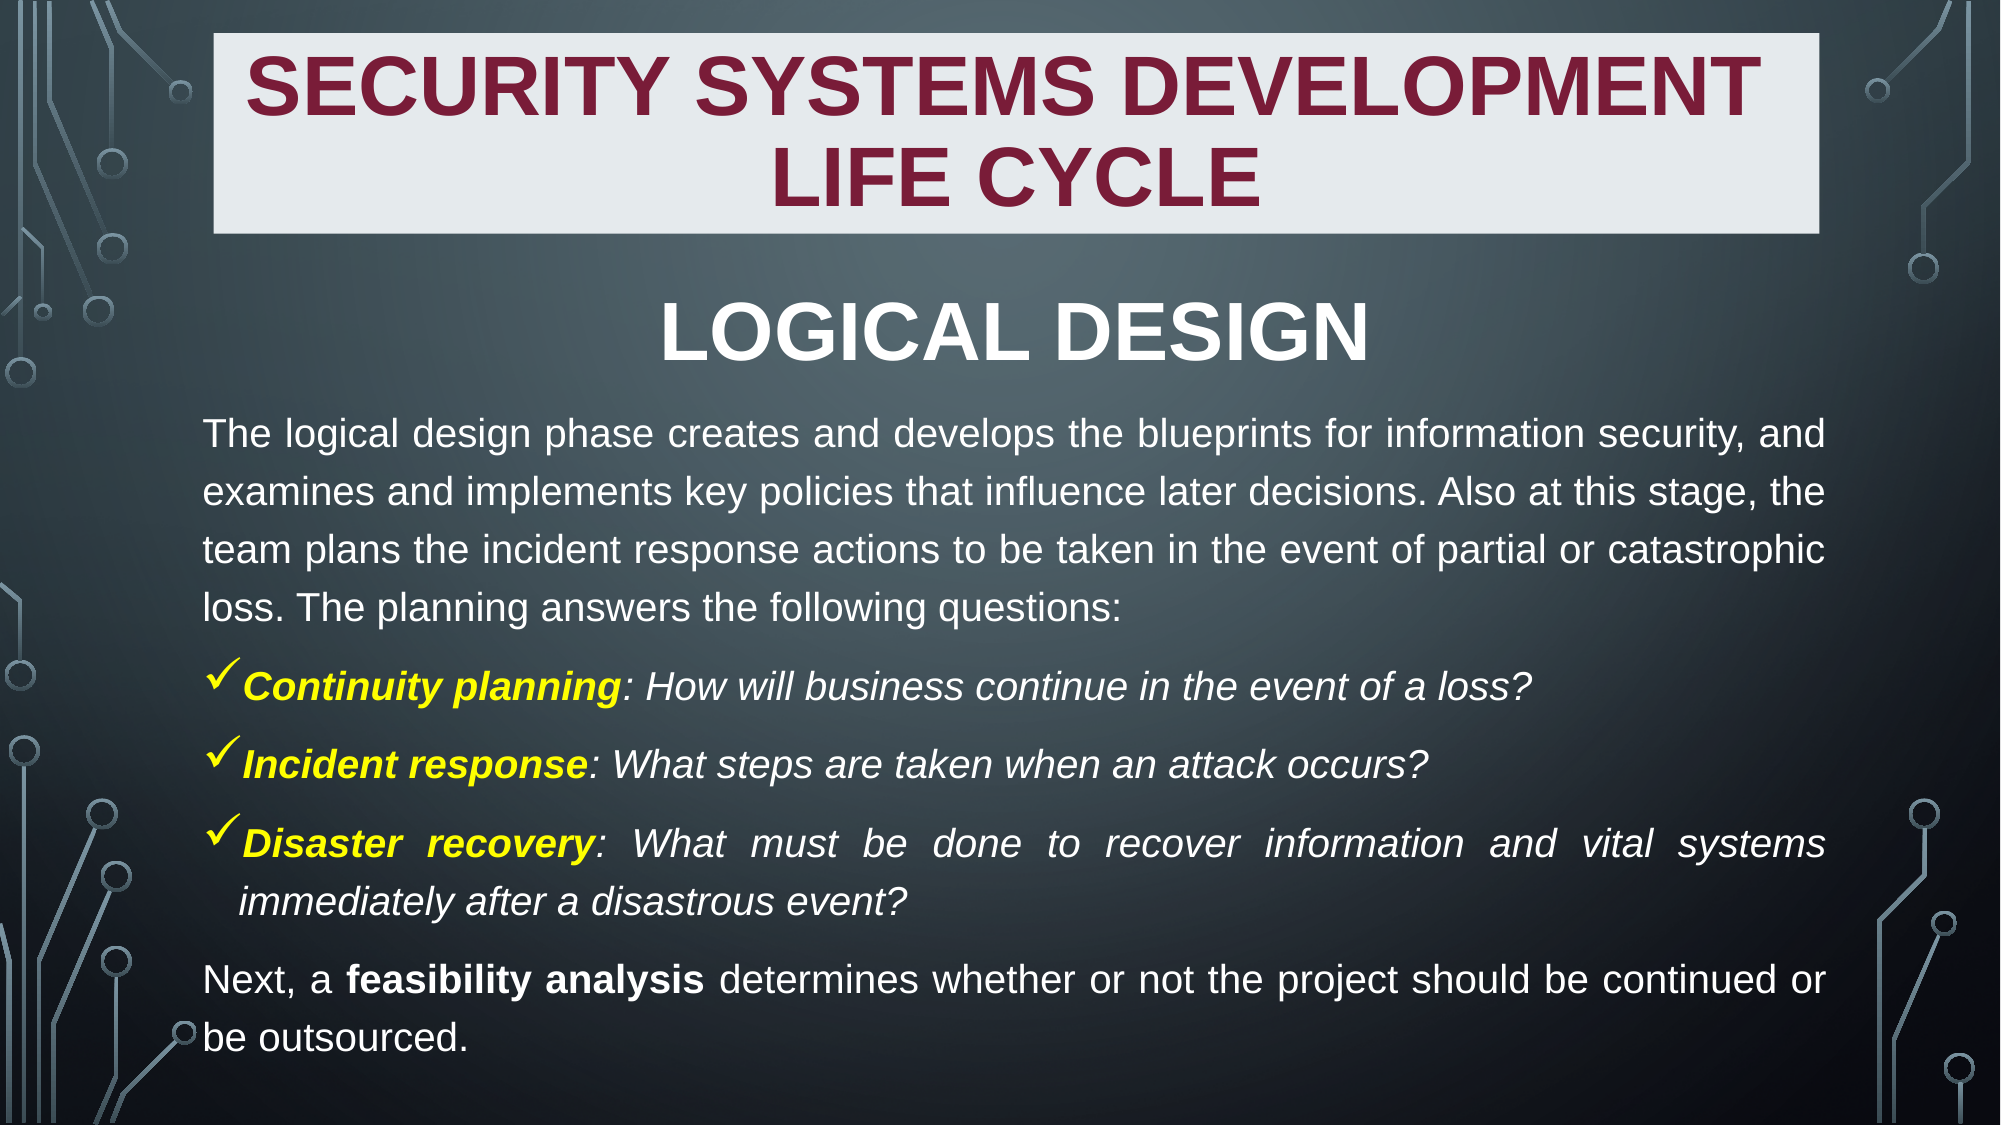

# security systems development life cycle
LOGICAL DESIGN
The logical design phase creates and develops the blueprints for information security, and examines and implements key policies that influence later decisions. Also at this stage, the team plans the incident response actions to be taken in the event of partial or catastrophic loss. The planning answers the following questions:
Continuity planning: How will business continue in the event of a loss?
Incident response: What steps are taken when an attack occurs?
Disaster recovery: What must be done to recover information and vital systems immediately after a disastrous event?
Next, a feasibility analysis determines whether or not the project should be continued or be outsourced.